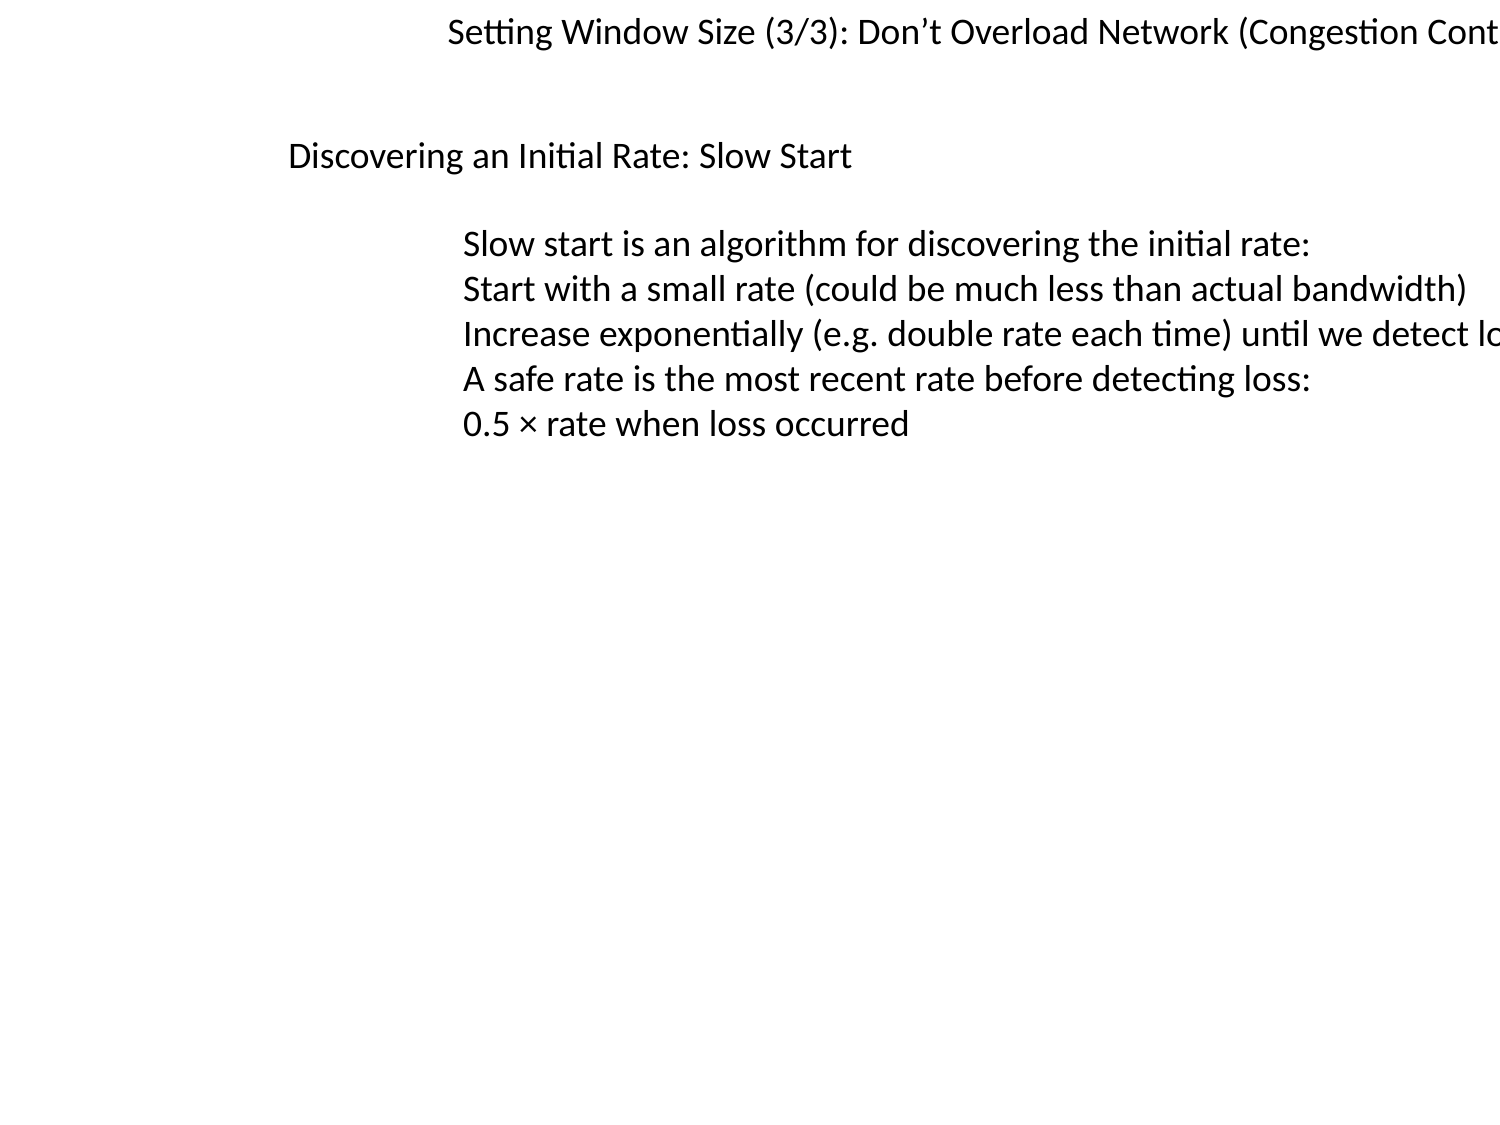

Setting Window Size (3/3): Don’t Overload Network (Congestion Control)
Discovering an Initial Rate: Slow Start
Slow start is an algorithm for discovering the initial rate:
Start with a small rate (could be much less than actual bandwidth)
Increase exponentially (e.g. double rate each time) until we detect loss
A safe rate is the most recent rate before detecting loss:
0.5 × rate when loss occurred